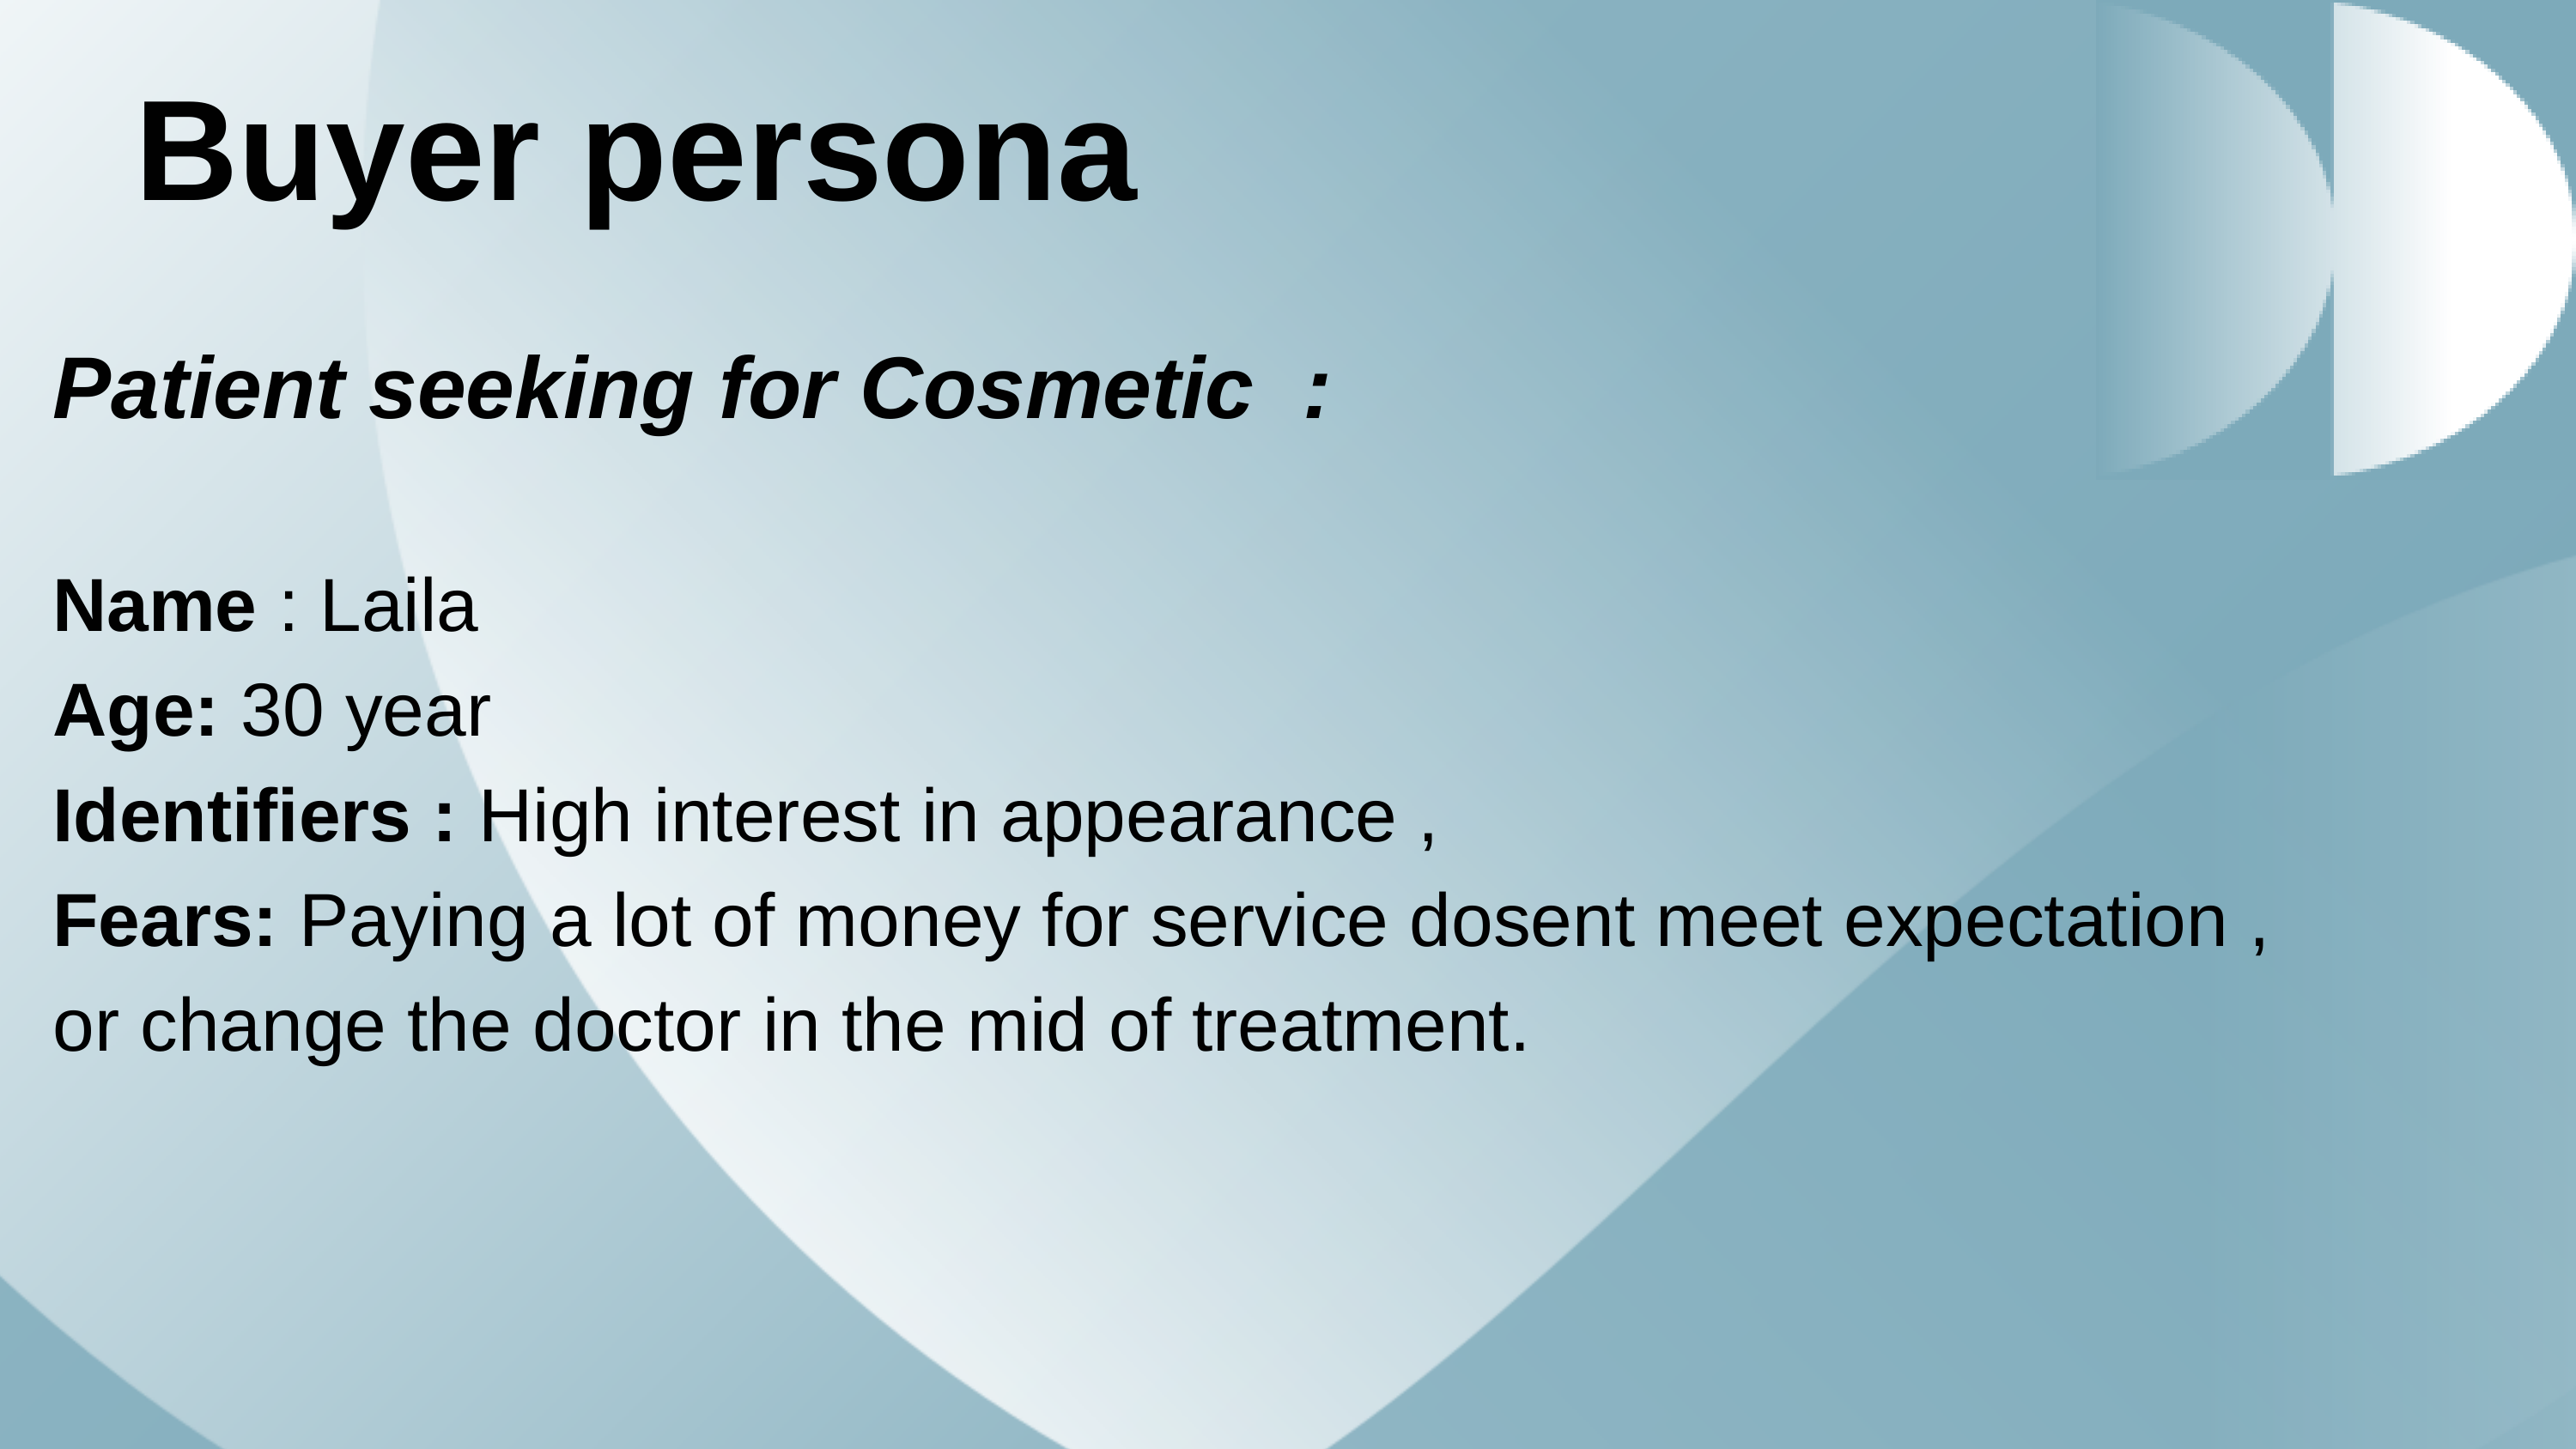

Buyer persona
Patient seeking for Cosmetic  :

Name : Laila
Age: 30 year
Identifiers : High interest in appearance ,
Fears: Paying a lot of money for service dosent meet expectation , or change the doctor in the mid of treatment.